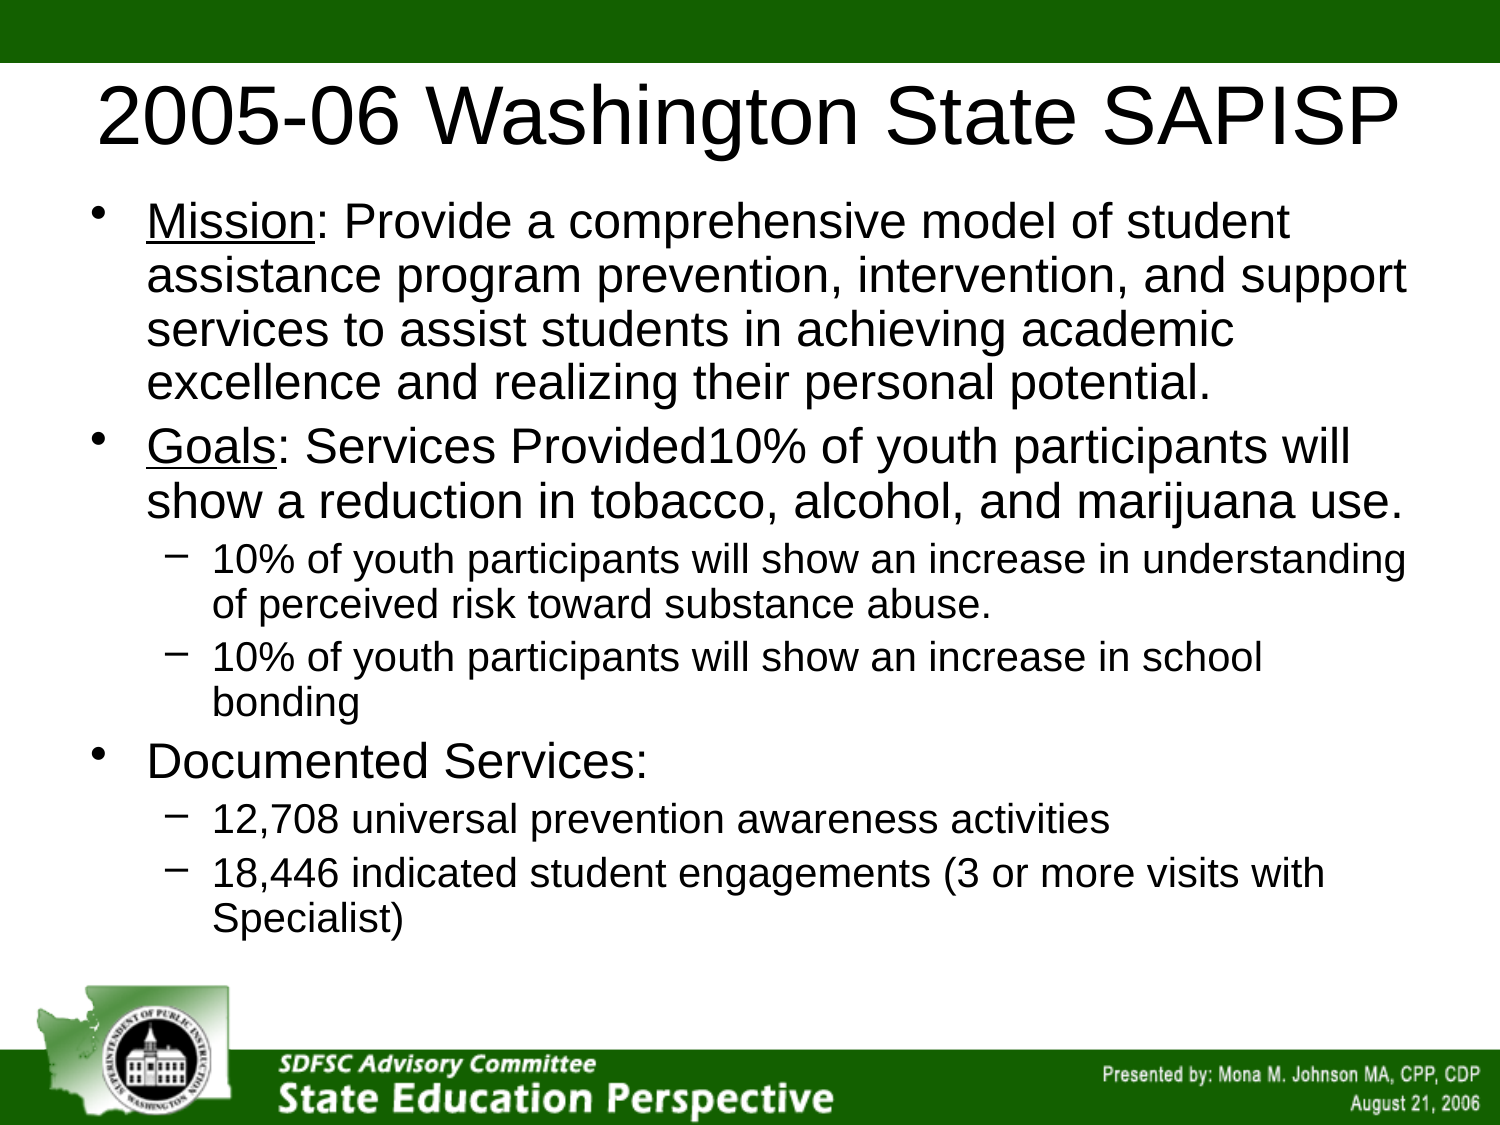

# 2005-06 Washington State SAPISP
Mission: Provide a comprehensive model of student assistance program prevention, intervention, and support services to assist students in achieving academic excellence and realizing their personal potential.
Goals: Services Provided10% of youth participants will show a reduction in tobacco, alcohol, and marijuana use.
10% of youth participants will show an increase in understanding of perceived risk toward substance abuse.
10% of youth participants will show an increase in school bonding
Documented Services:
12,708 universal prevention awareness activities
18,446 indicated student engagements (3 or more visits with Specialist)